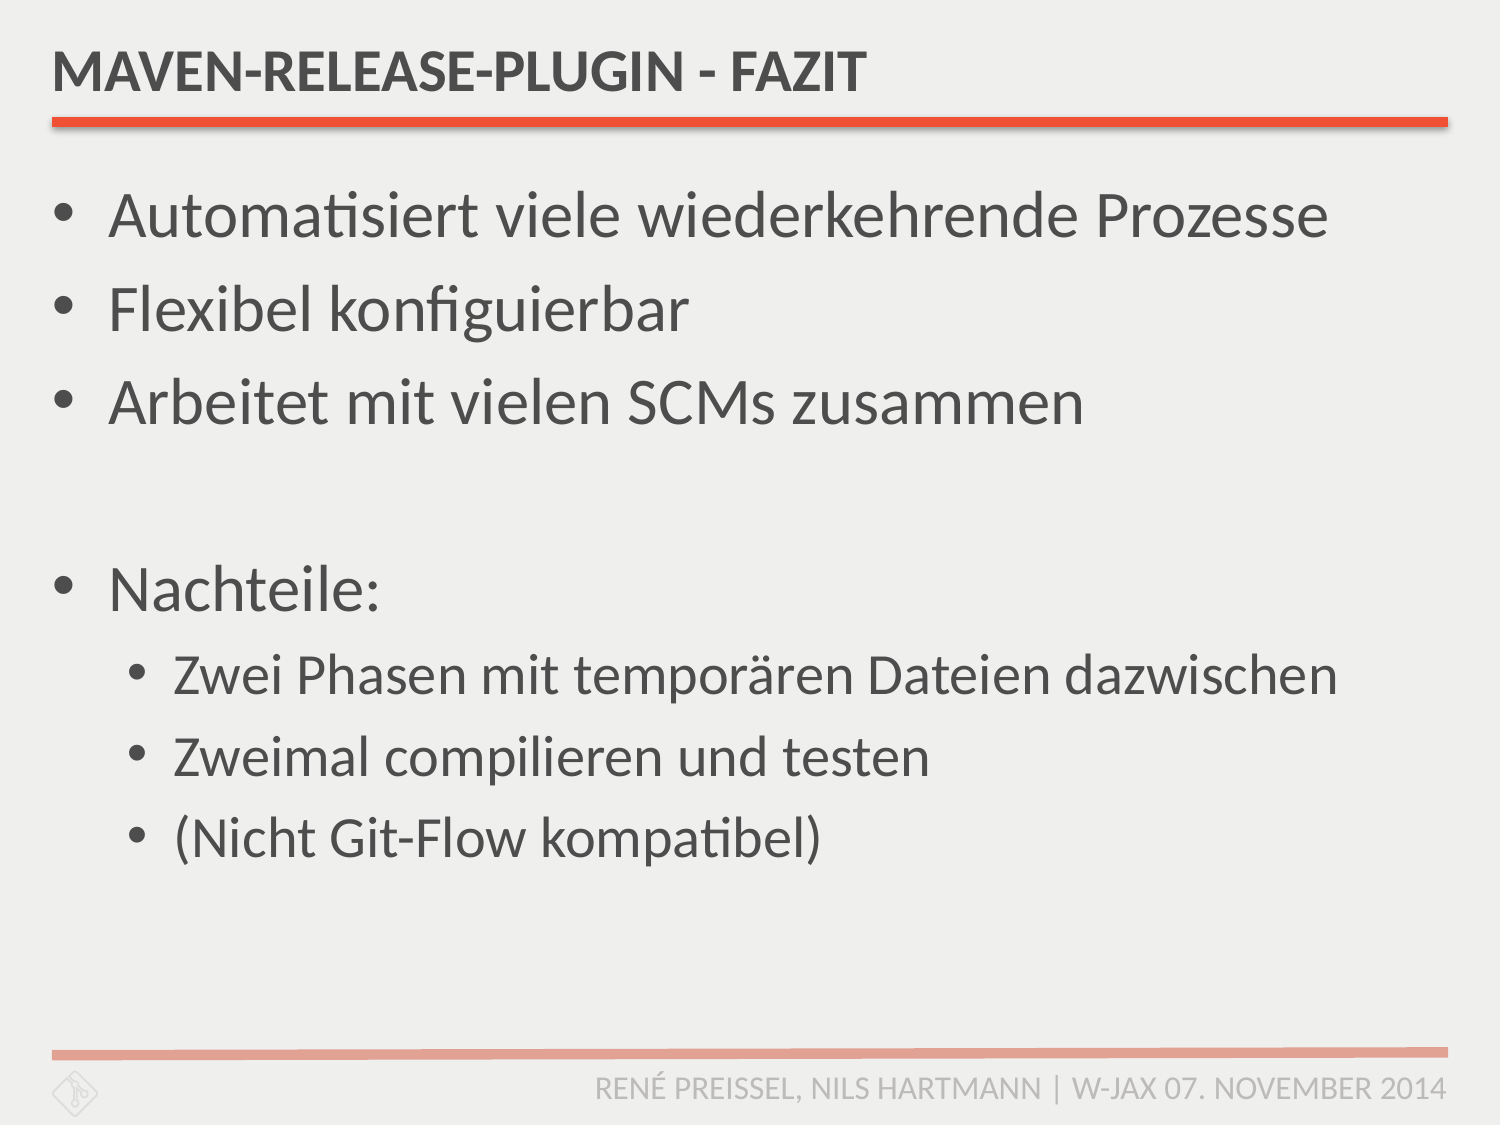

# MAVEN-RELEASE-PLUGIN - FAZIT
Automatisiert viele wiederkehrende Prozesse
Flexibel konfiguierbar
Arbeitet mit vielen SCMs zusammen

Nachteile:
Zwei Phasen mit temporären Dateien dazwischen
Zweimal compilieren und testen
(Nicht Git-Flow kompatibel)